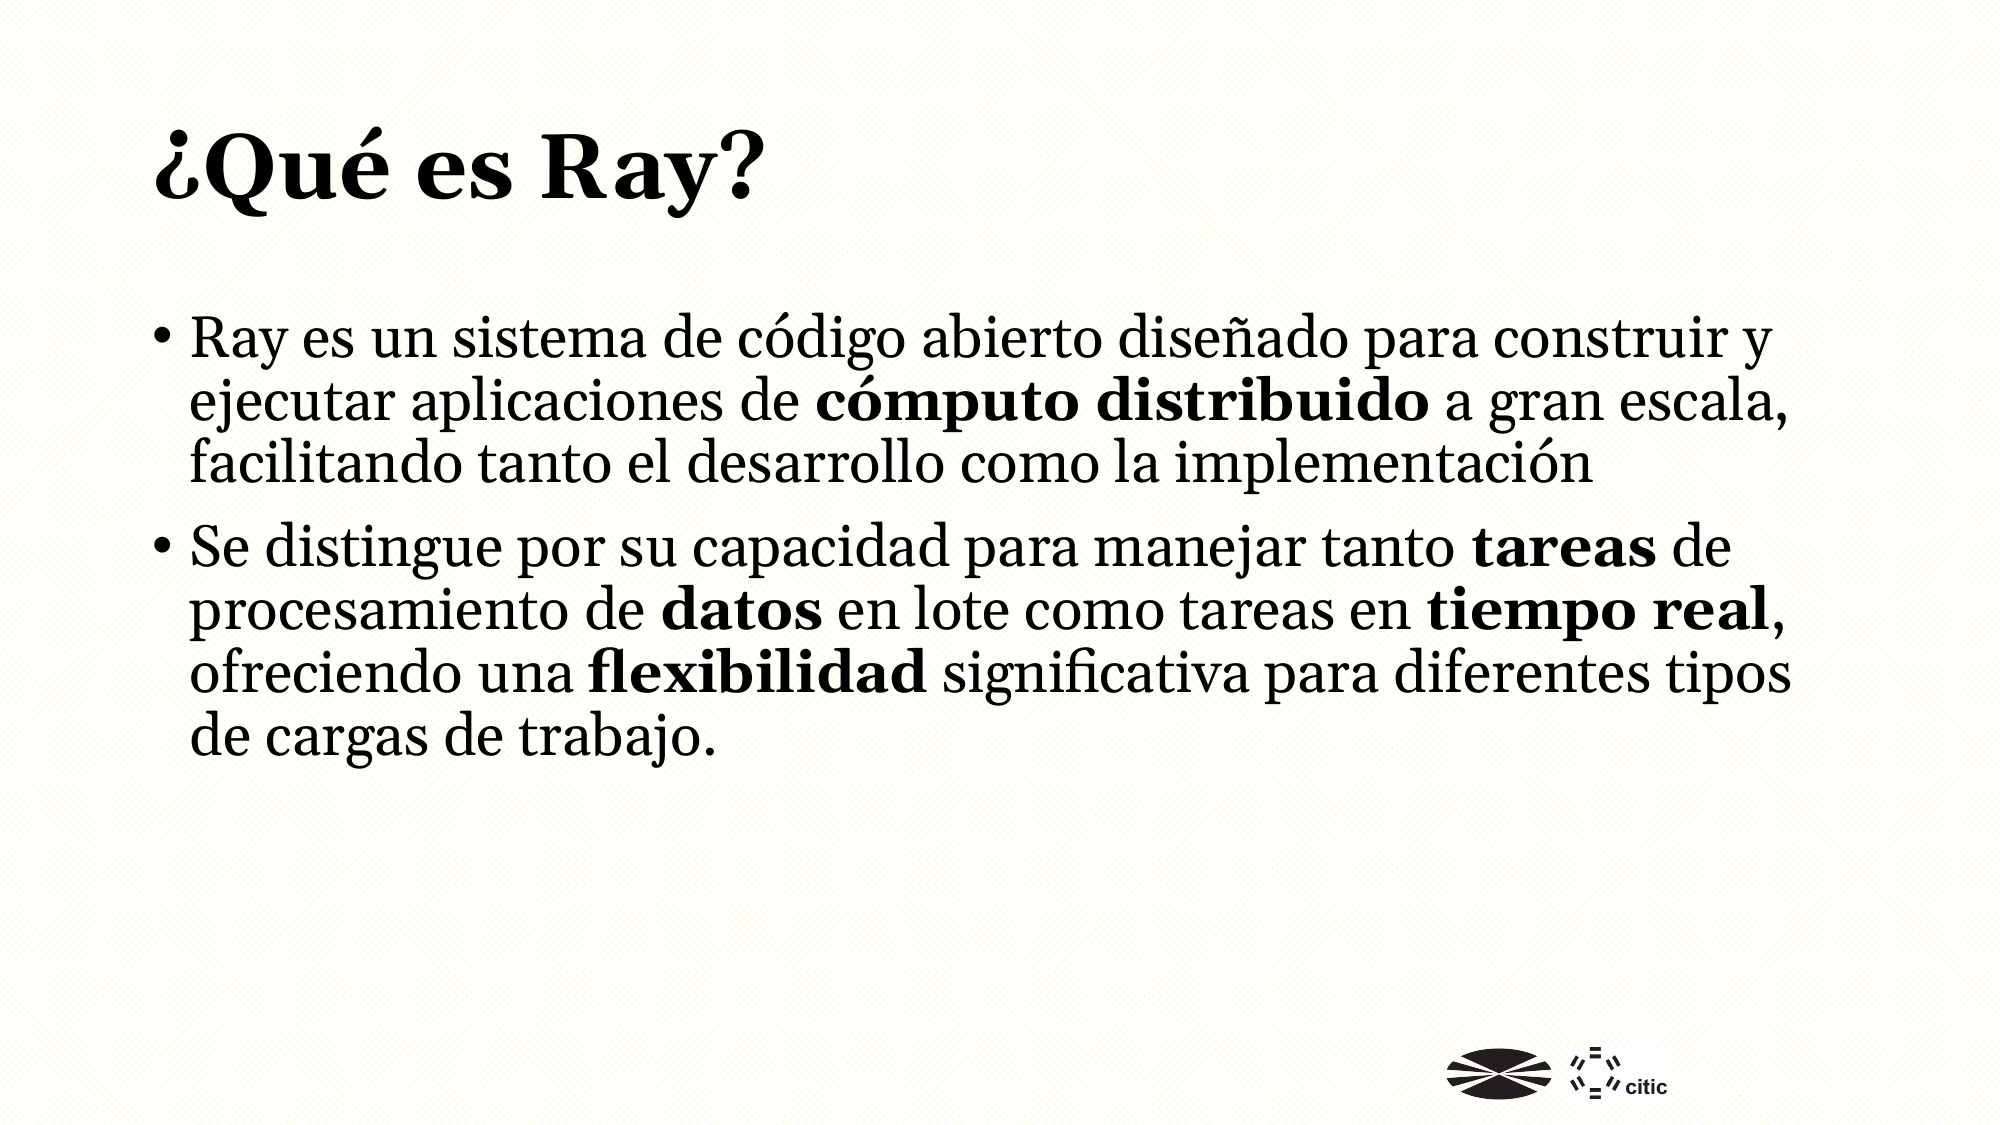

# ¿Qué es Ray?
Ray es un sistema de código abierto diseñado para construir y ejecutar aplicaciones de cómputo distribuido a gran escala, facilitando tanto el desarrollo como la implementación
Se distingue por su capacidad para manejar tanto tareas de procesamiento de datos en lote como tareas en tiempo real, ofreciendo una flexibilidad significativa para diferentes tipos de cargas de trabajo.